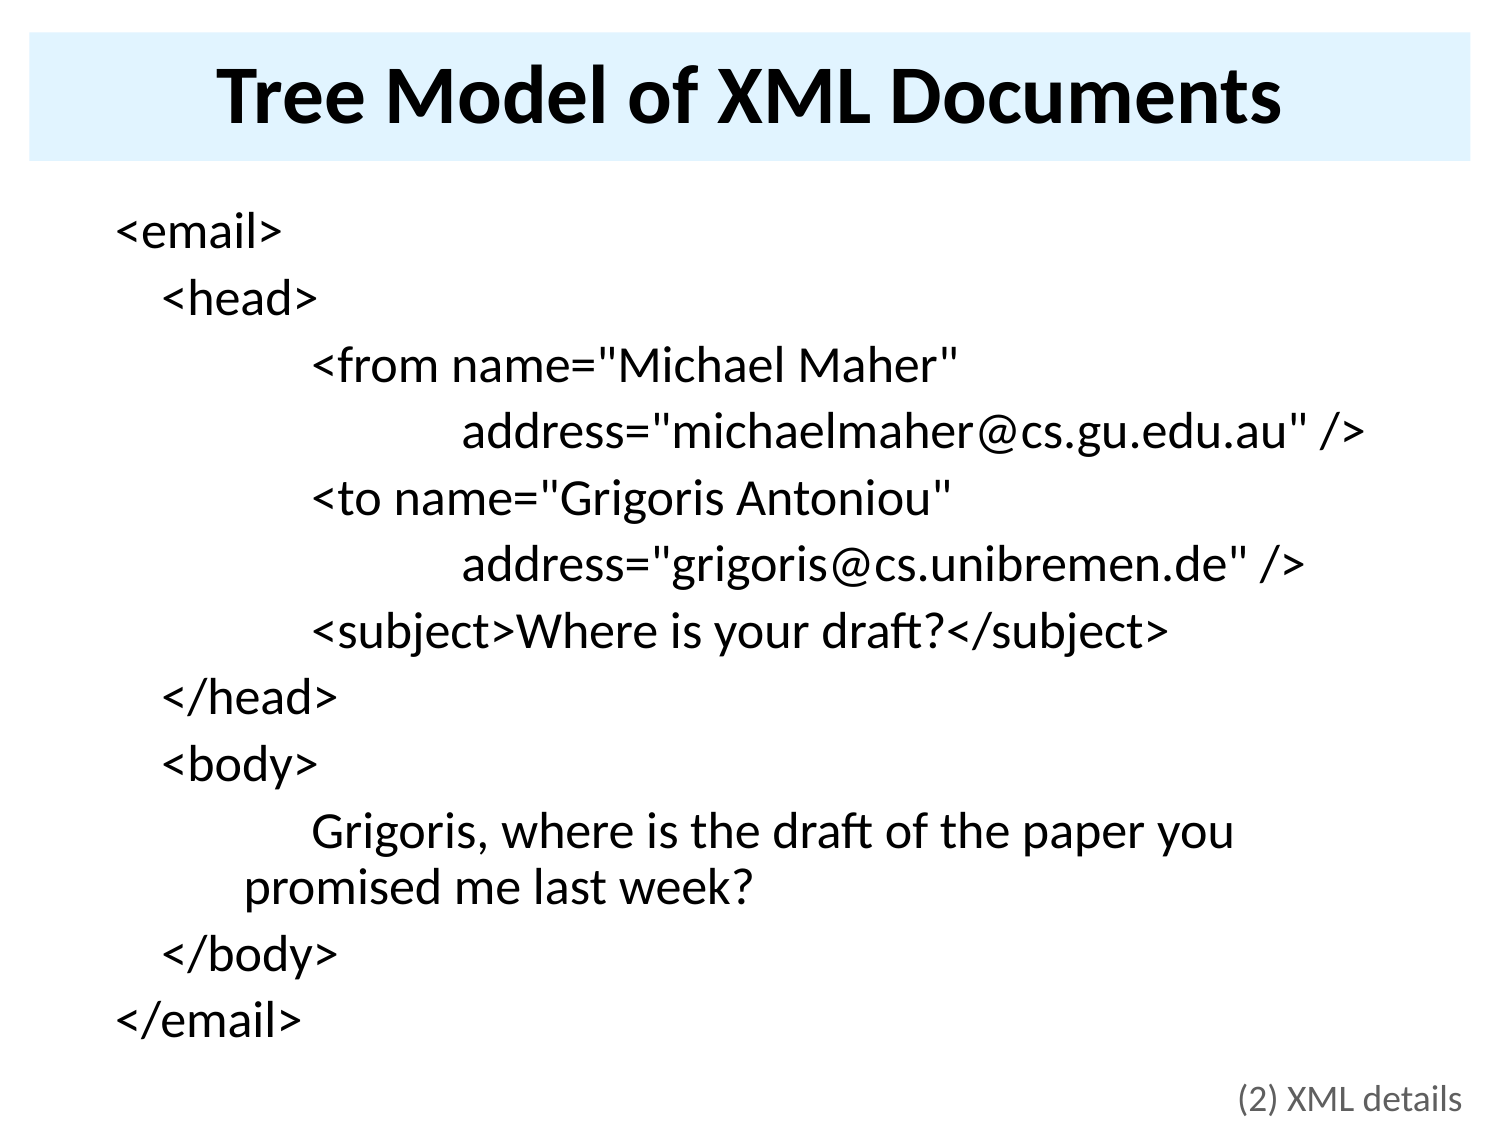

# Tree Model of XML Documents
<email>
	<head>
		<from name="Michael Maher"
			address="michaelmaher@cs.gu.edu.au" />
		<to name="Grigoris Antoniou"
			address="grigoris@cs.unibremen.de" />
		<subject>Where is your draft?</subject>
	</head>
	<body>
		Grigoris, where is the draft of the paper you
       promised me last week?
	</body>
</email>
(2) XML details